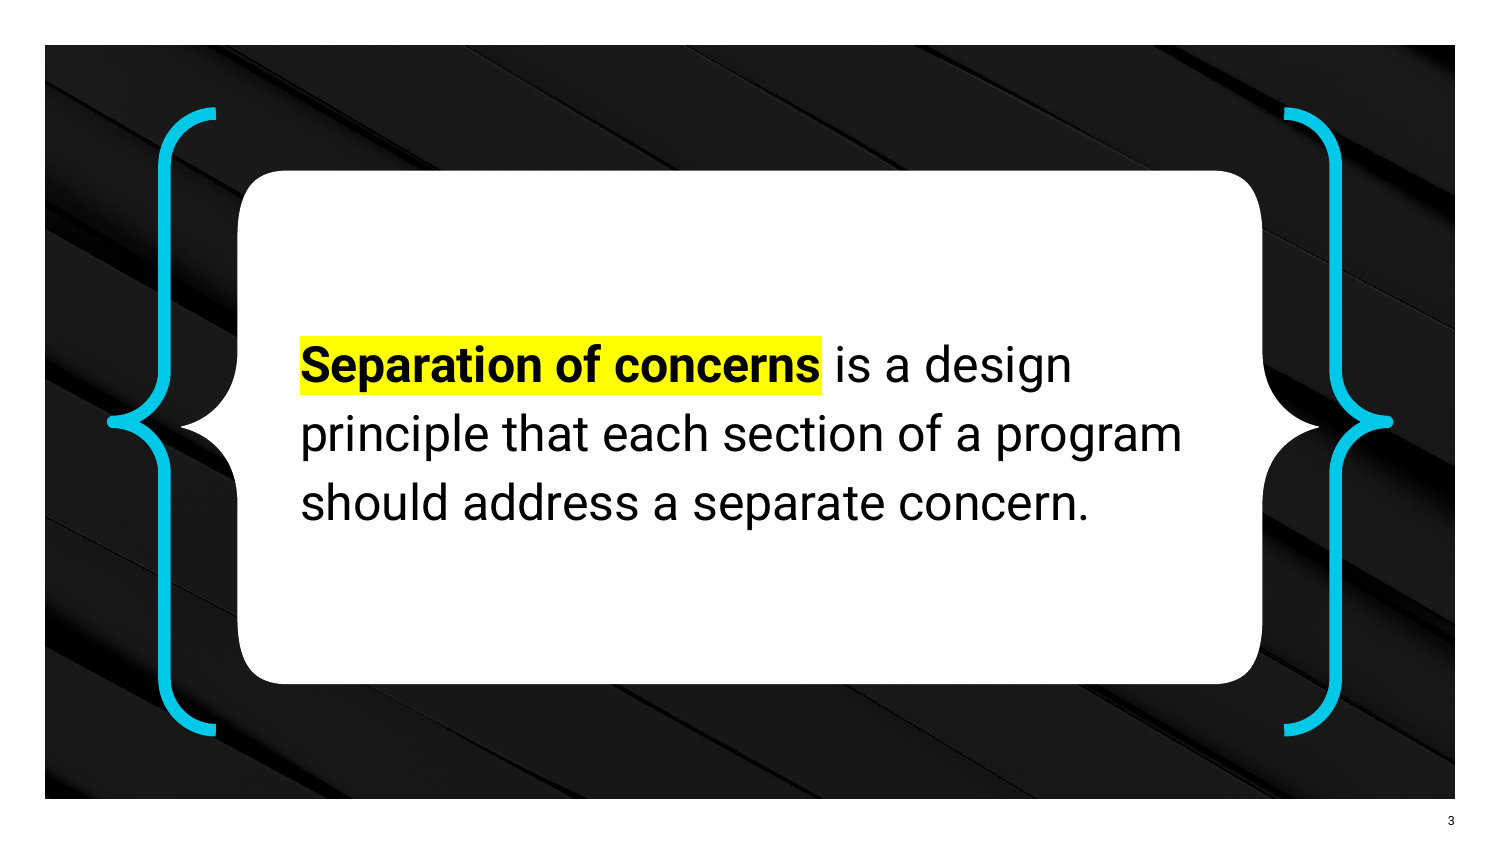

Separation of concerns is a design principle that each section of a program should address a separate concern.